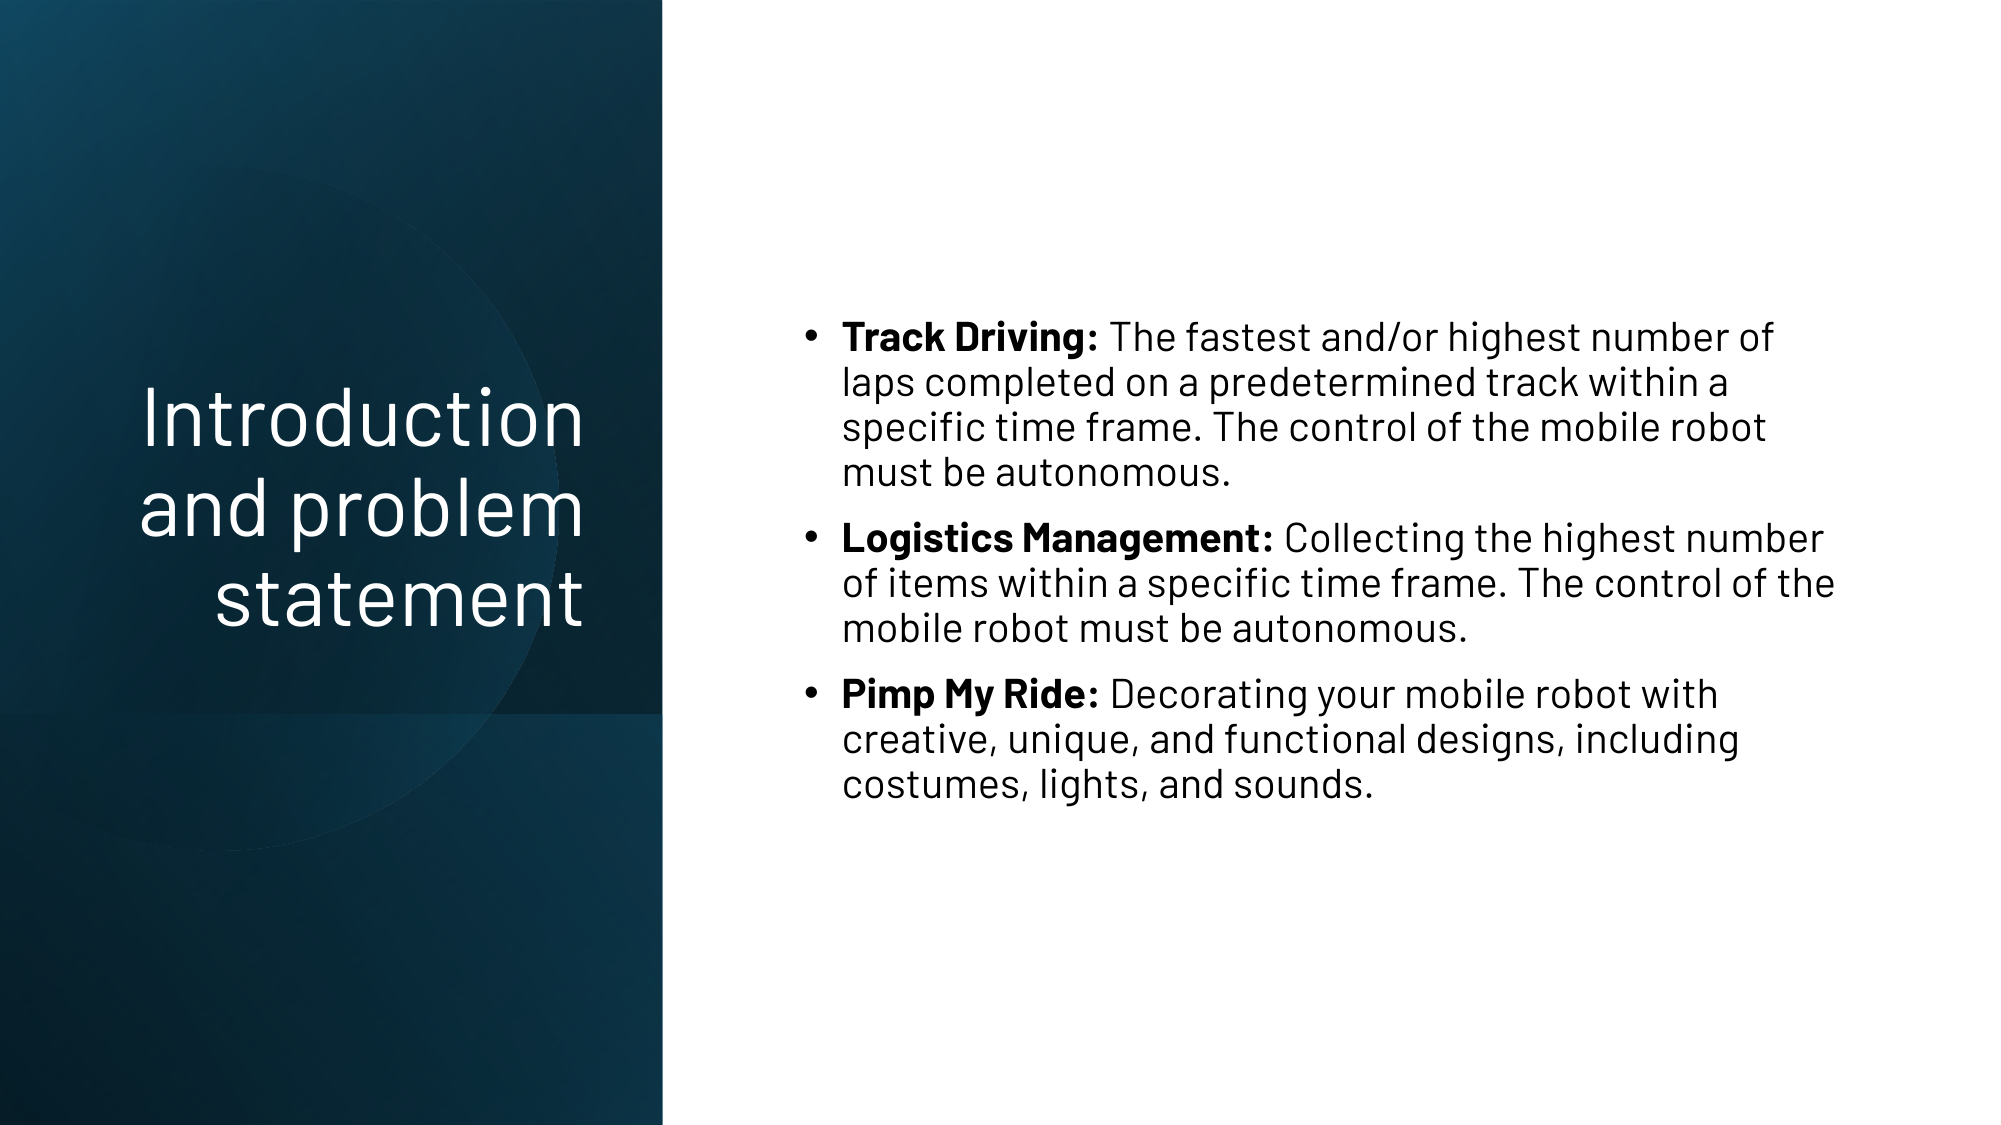

# Introduction and problem statement
Track Driving: The fastest and/or highest number of laps completed on a predetermined track within a specific time frame. The control of the mobile robot must be autonomous.
Logistics Management: Collecting the highest number of items within a specific time frame. The control of the mobile robot must be autonomous.
Pimp My Ride: Decorating your mobile robot with creative, unique, and functional designs, including costumes, lights, and sounds.